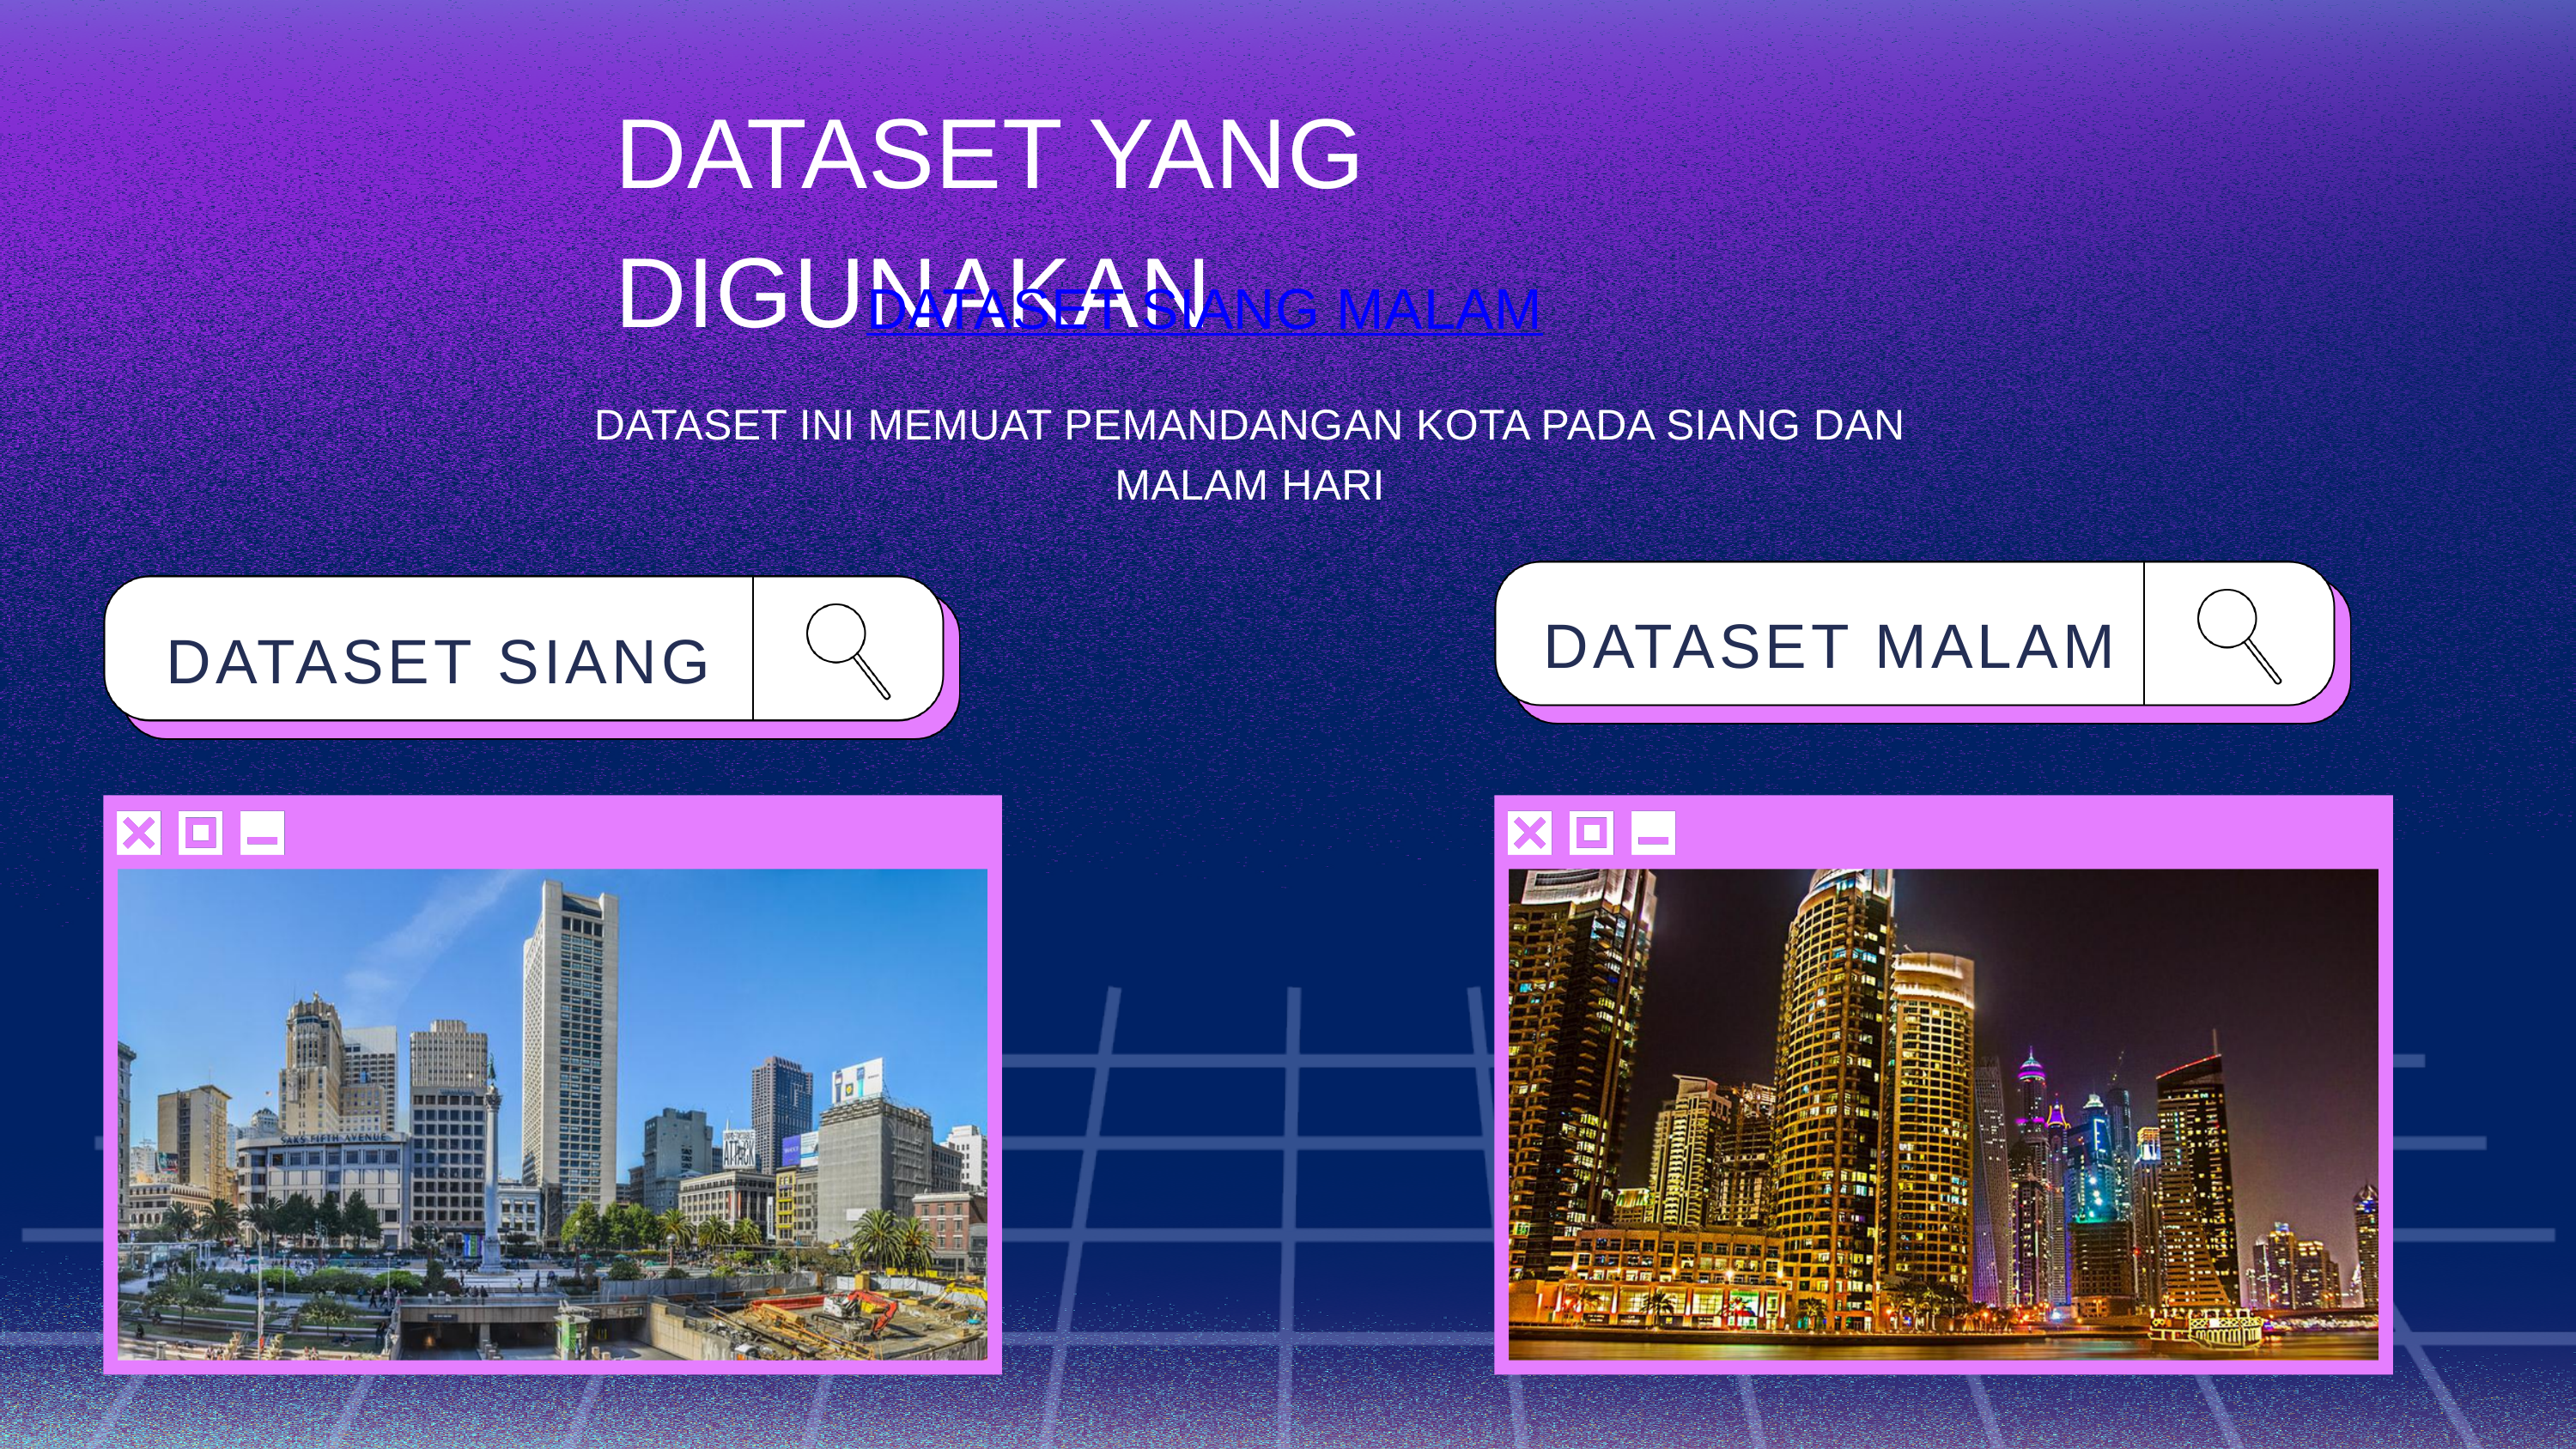

DATASET YANG DIGUNAKAN
DATASET SIANG MALAM
DATASET INI MEMUAT PEMANDANGAN KOTA PADA SIANG DAN MALAM HARI

DATASET MALAM
DATASET SIANG